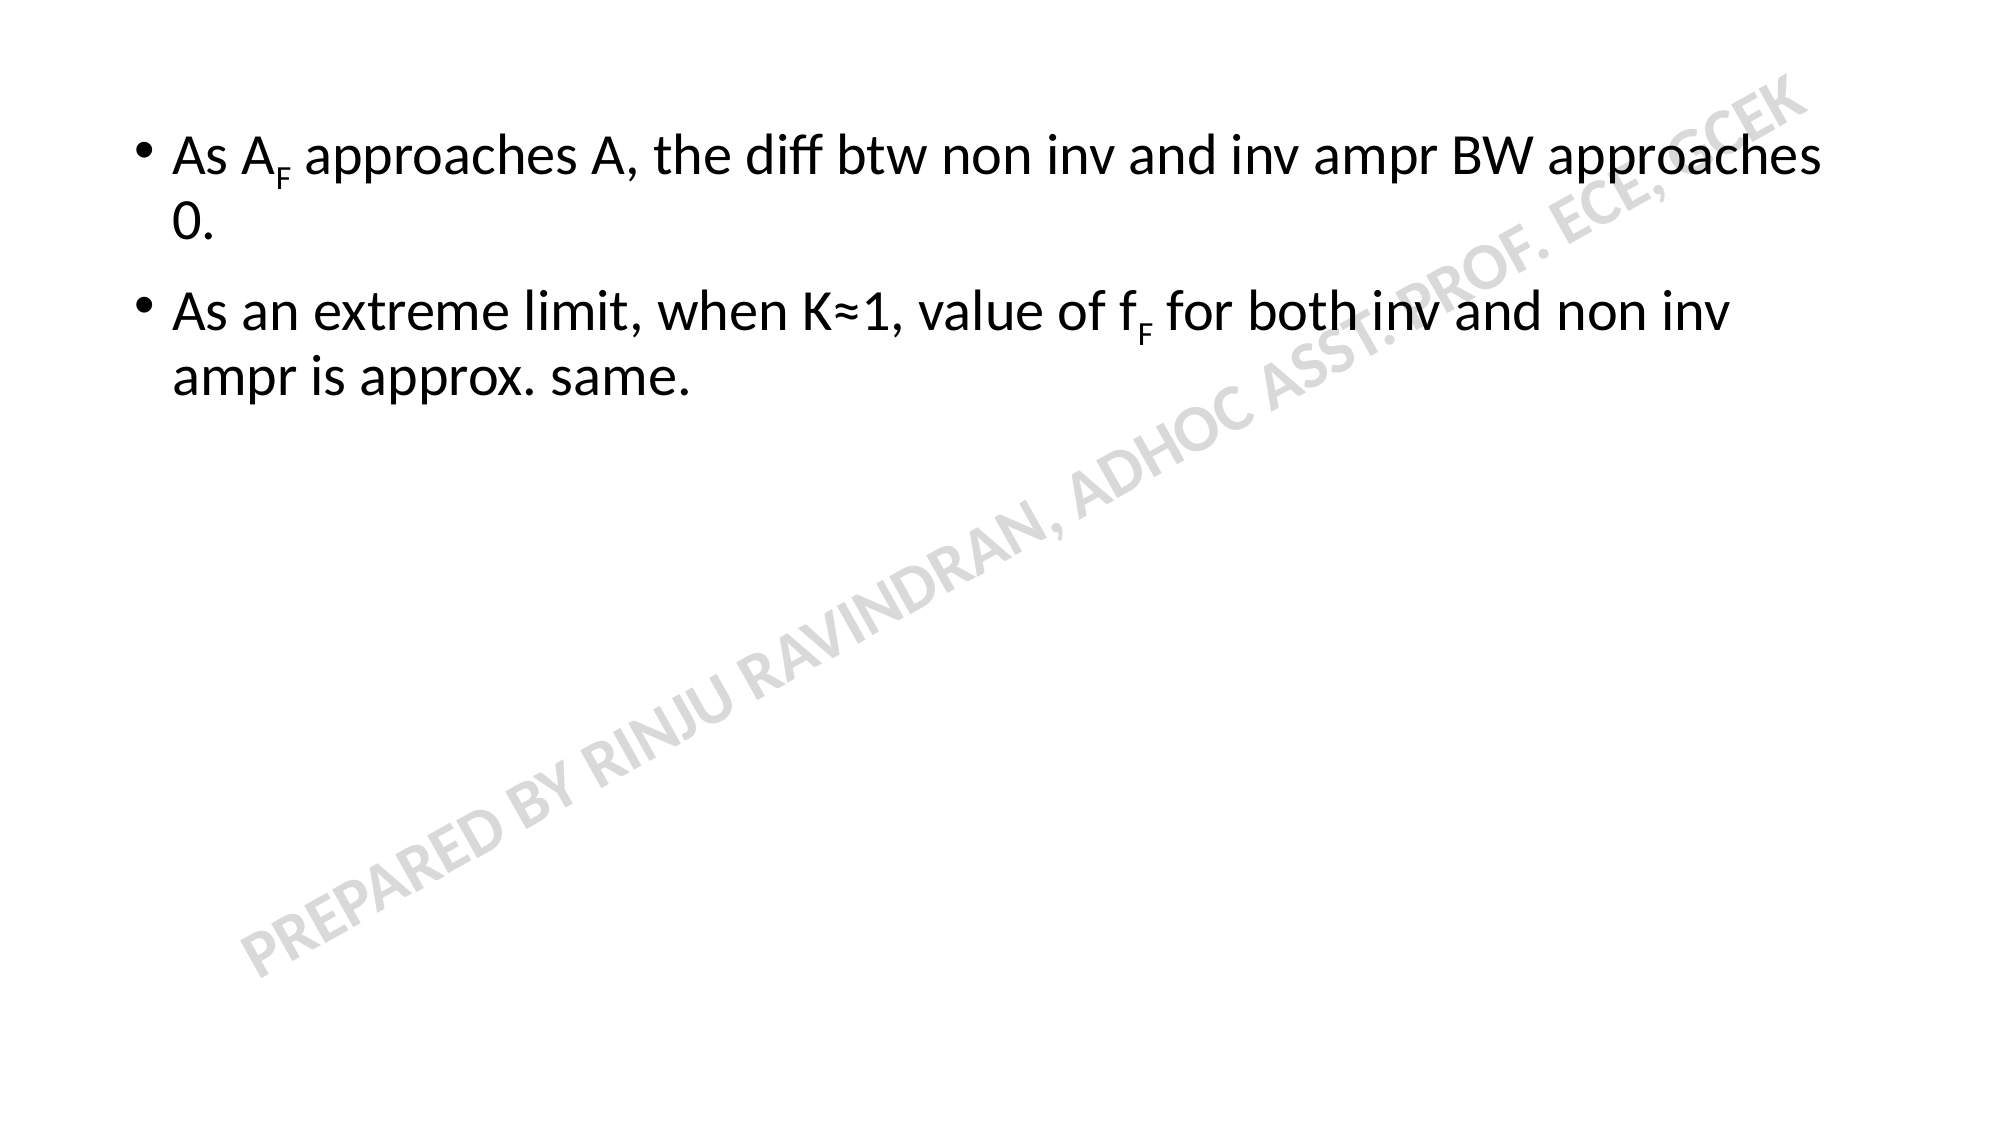

As AF approaches A, the diff btw non inv and inv ampr BW approaches 0.
As an extreme limit, when K≈1, value of fF for both inv and non inv ampr is approx. same.